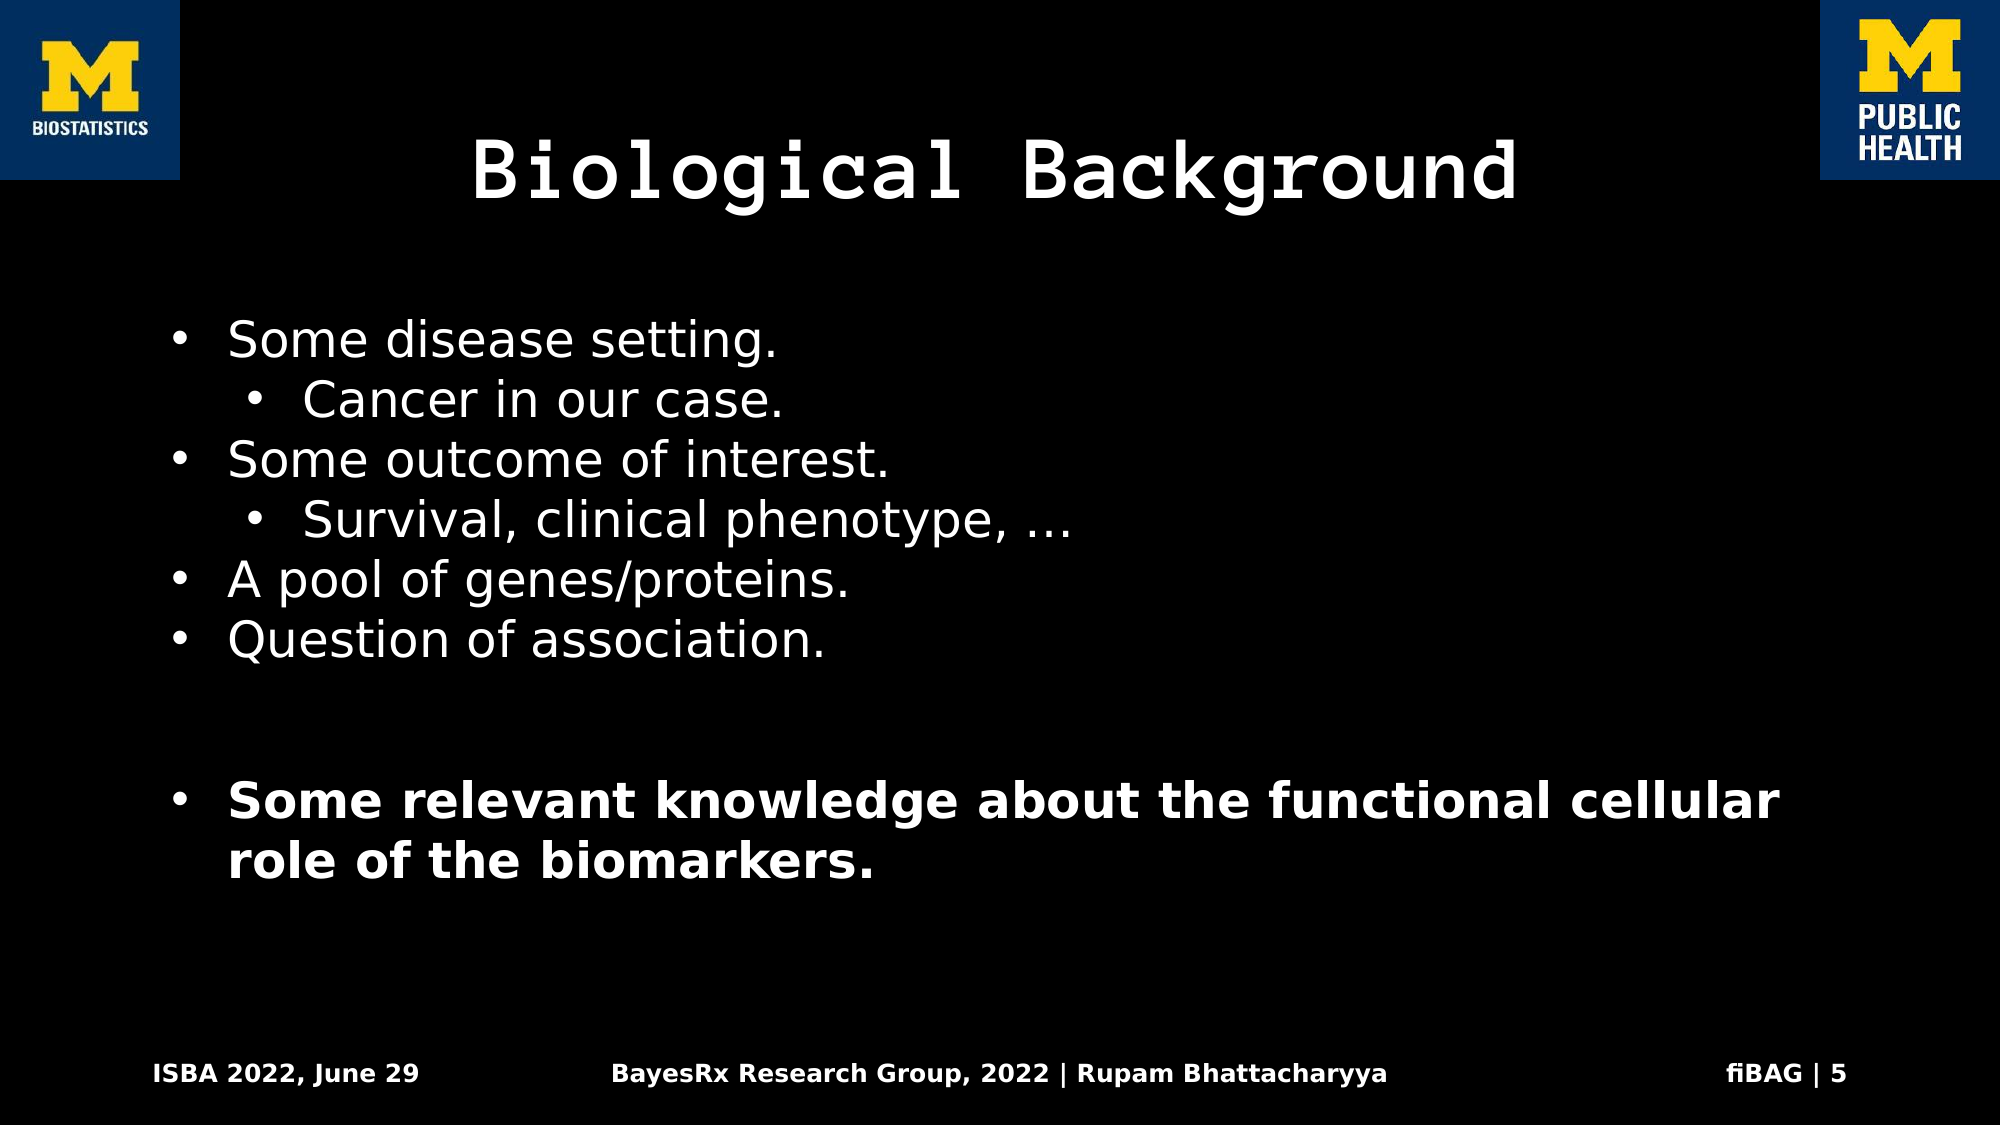

# Biological Background
Some disease setting.
Cancer in our case.
Some outcome of interest.
Survival, clinical phenotype, …
A pool of genes/proteins.
Question of association.

Some relevant knowledge about the functional cellular role of the biomarkers.
fiBAG | 5